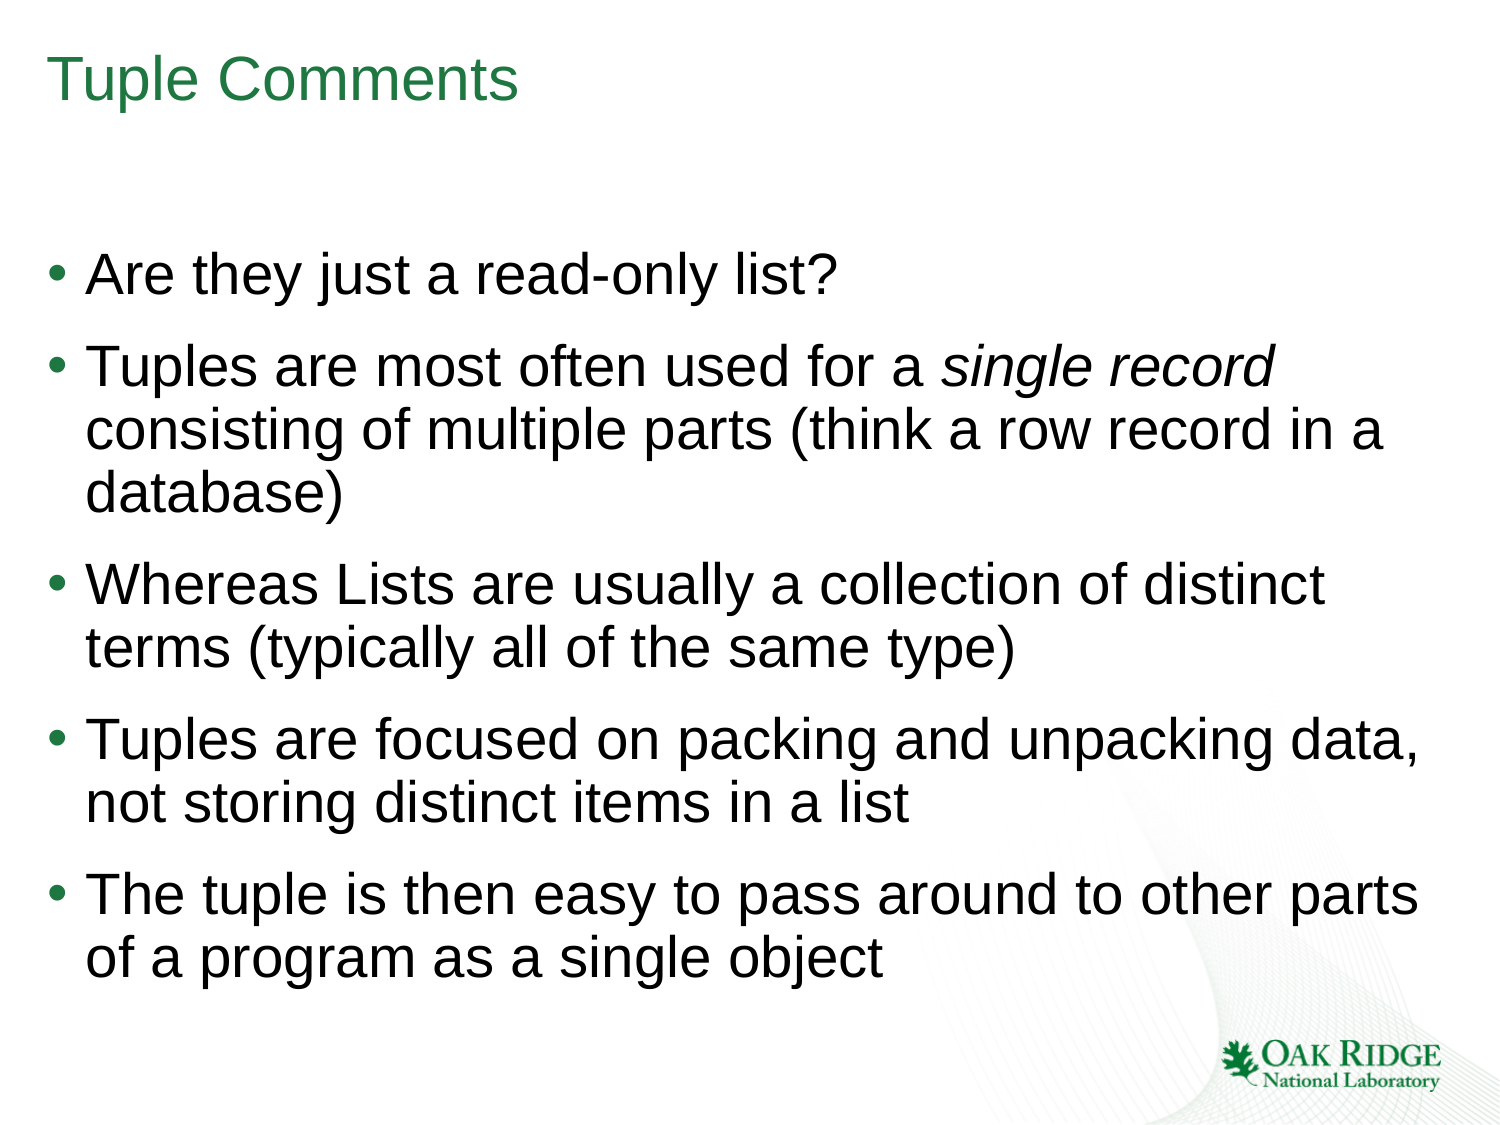

# Tuple Comments
Are they just a read-only list?
Tuples are most often used for a single record consisting of multiple parts (think a row record in a database)
Whereas Lists are usually a collection of distinct terms (typically all of the same type)
Tuples are focused on packing and unpacking data, not storing distinct items in a list
The tuple is then easy to pass around to other parts of a program as a single object